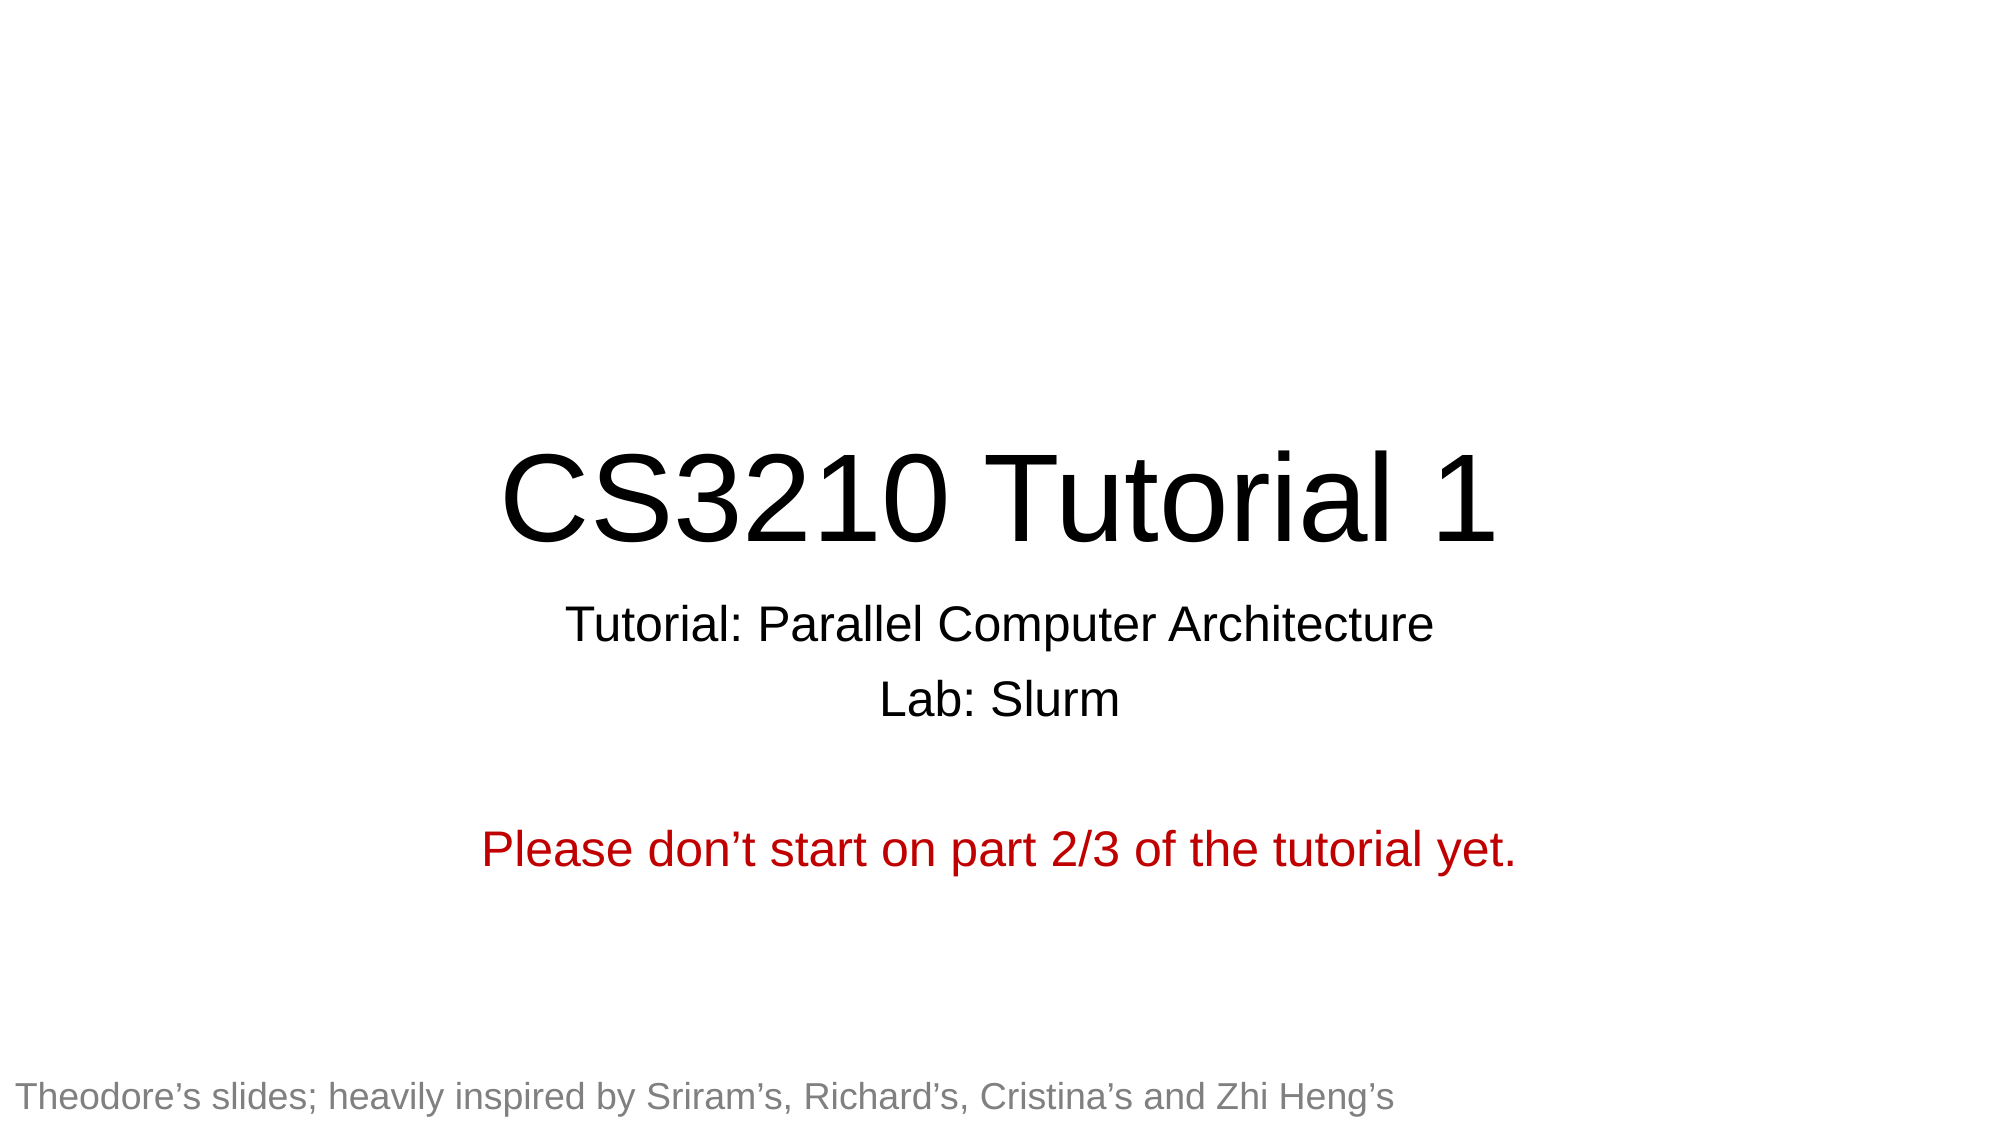

# CS3210 Tutorial 1
Tutorial: Parallel Computer Architecture
Lab: Slurm

Please don’t start on part 2/3 of the tutorial yet.
Theodore’s slides; heavily inspired by Sriram’s, Richard’s, Cristina’s and Zhi Heng’s slides.